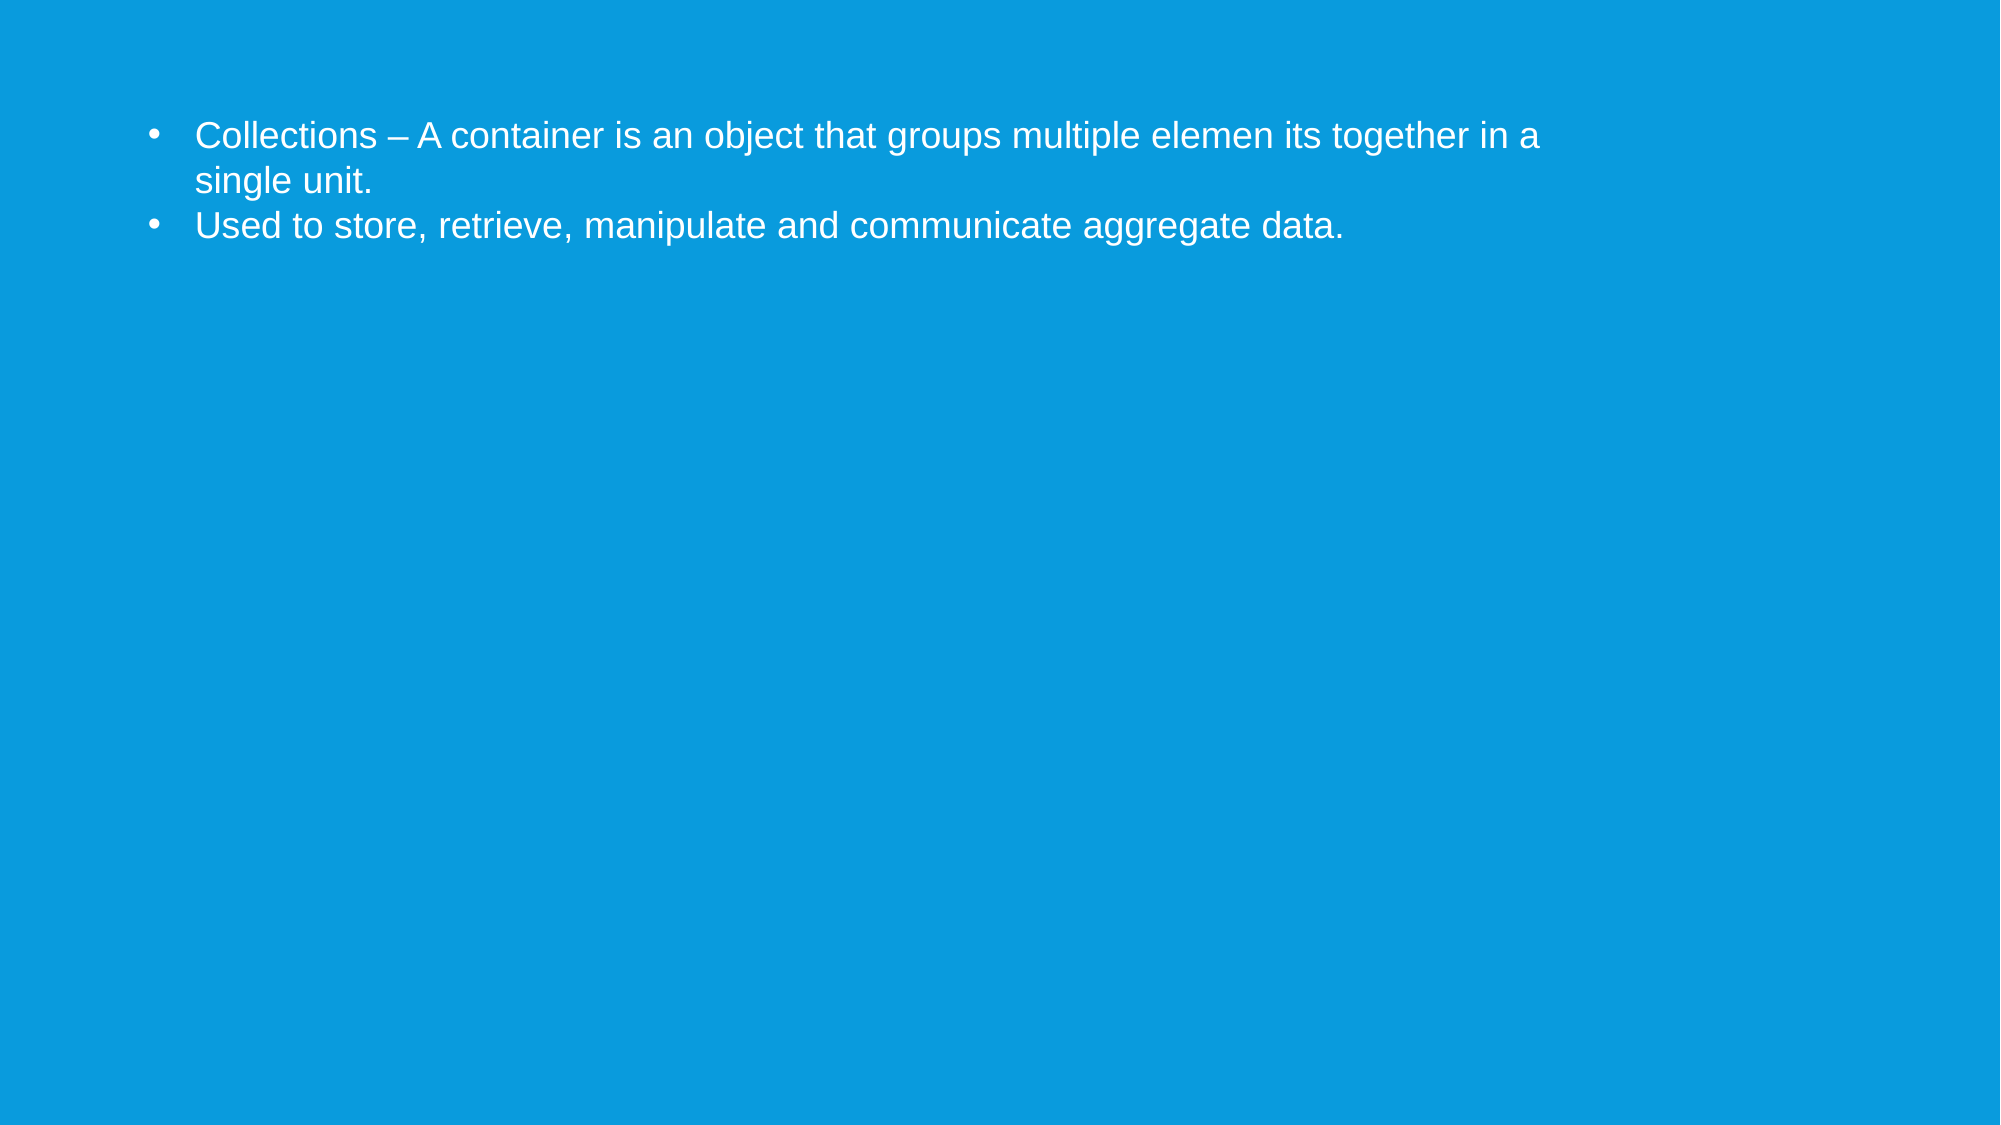

# exceptions
Collections – A container is an object that groups multiple elemen its together in a single unit.
Used to store, retrieve, manipulate and communicate aggregate data.